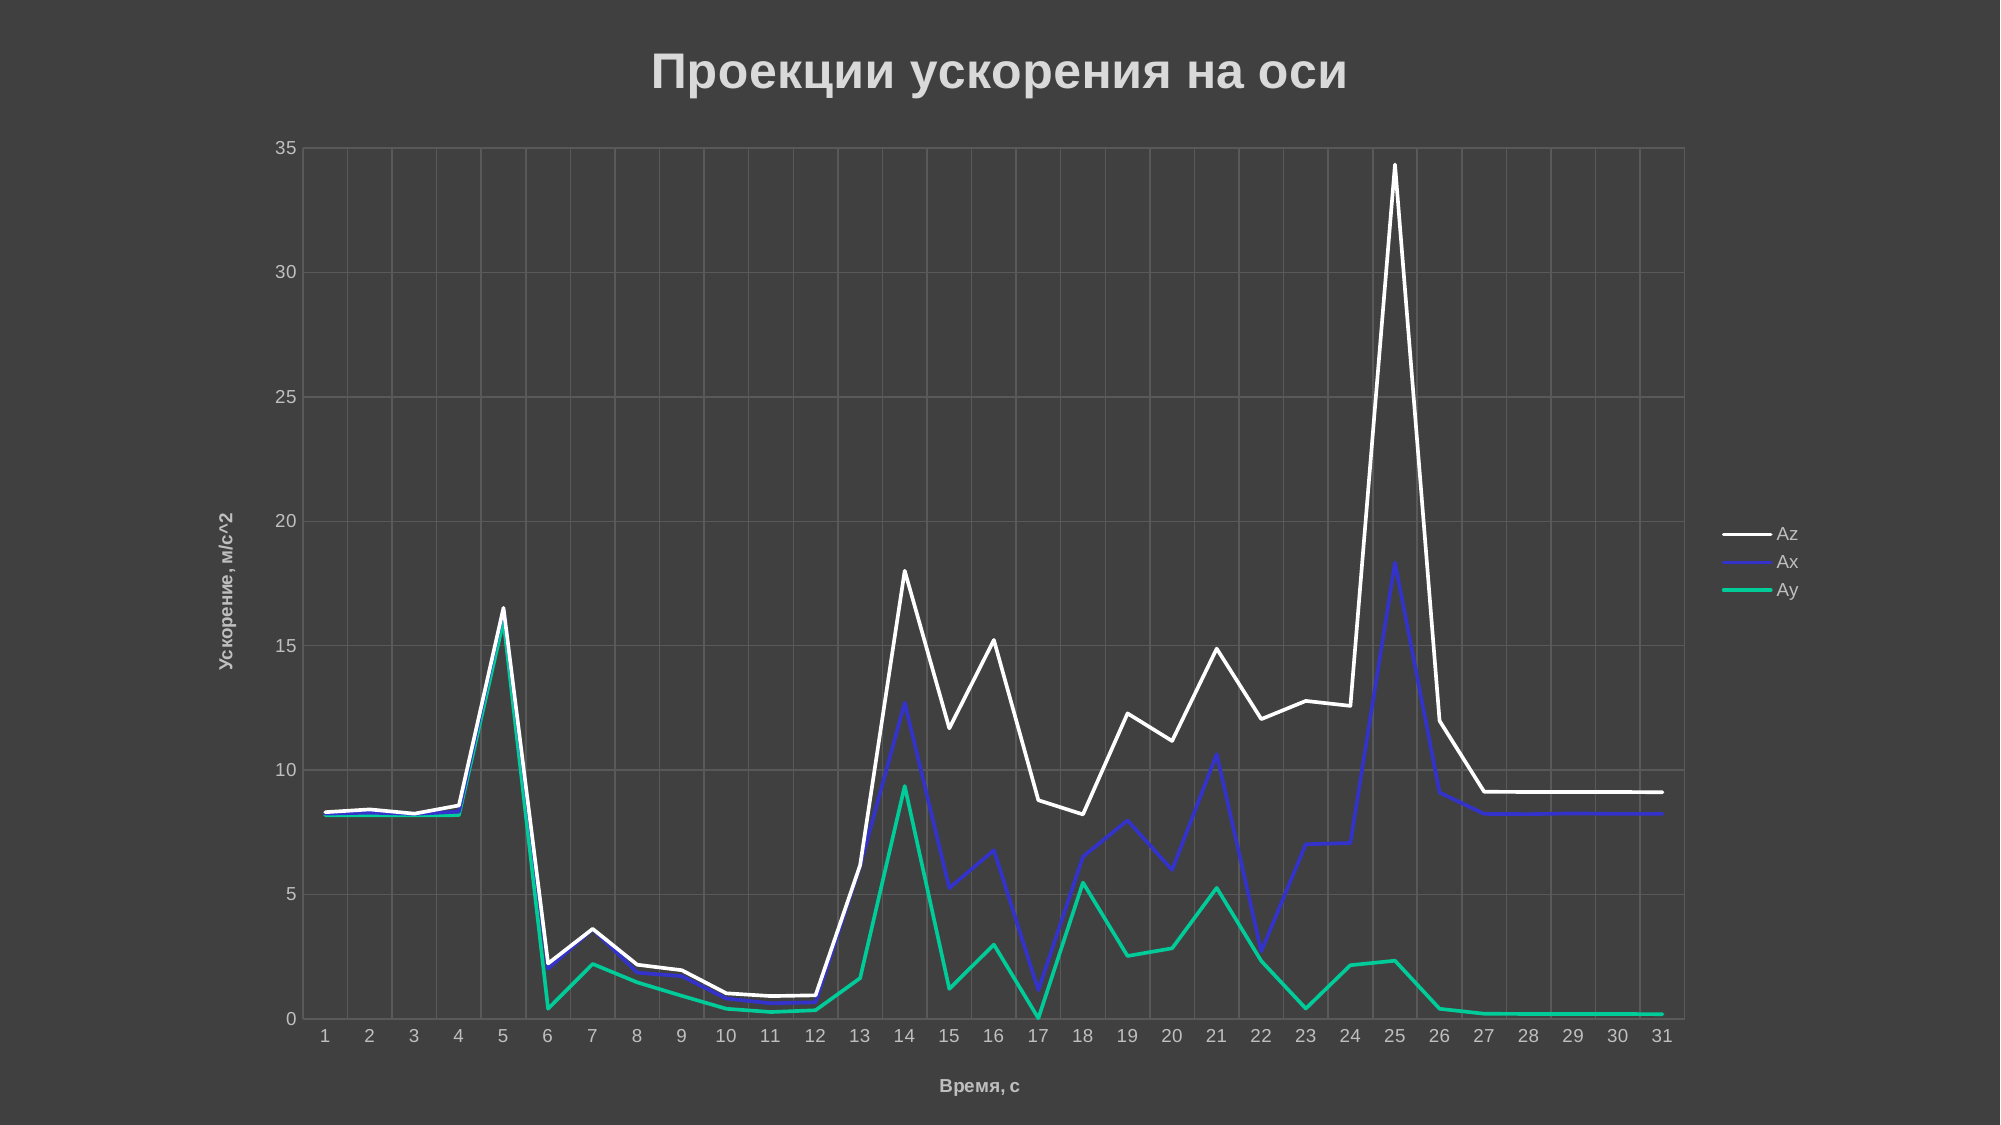

### Chart: Проекции ускорения на оси

| Category |  |  |  |
|---|---|---|---|